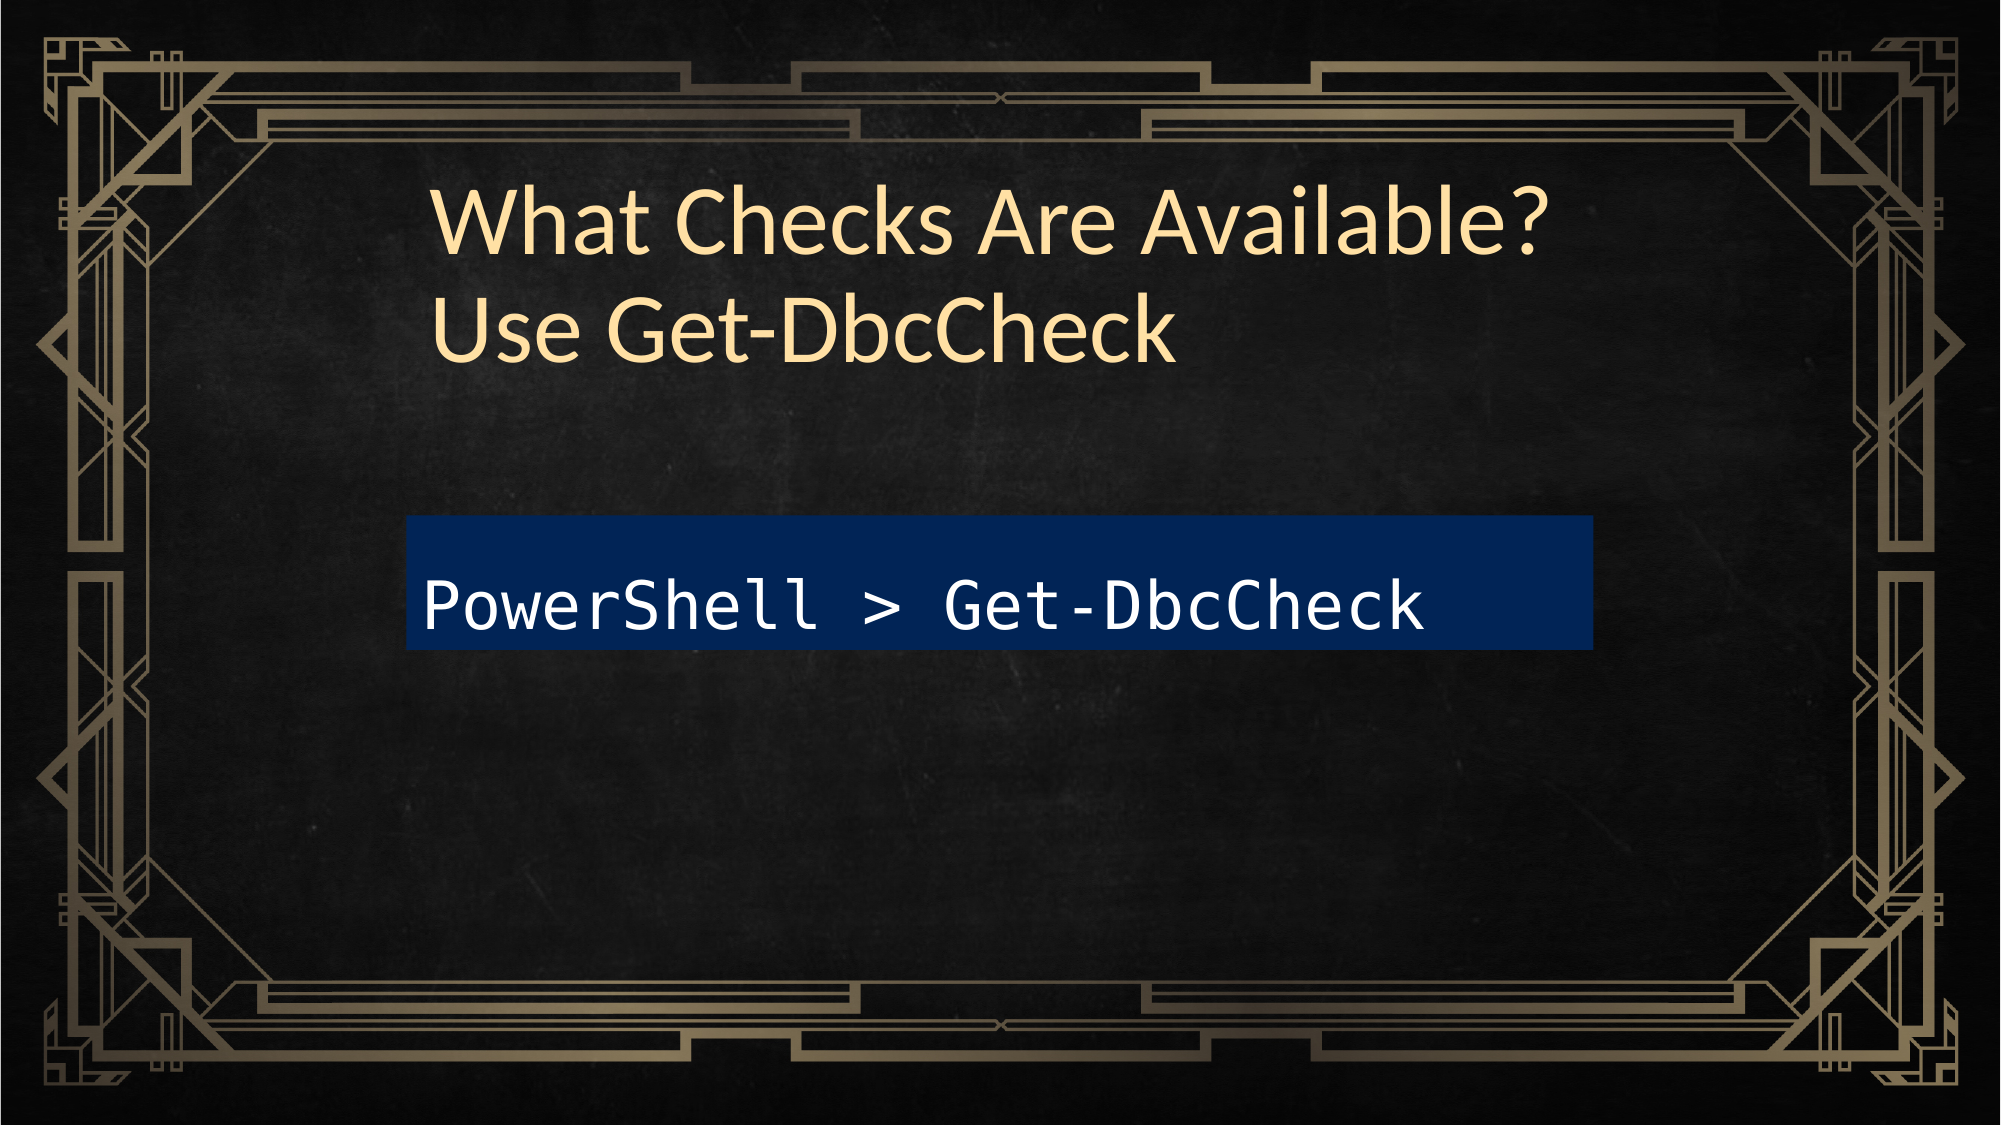

What Checks Are Available?
Use Get-DbcCheck
PowerShell > Get-DbcCheck